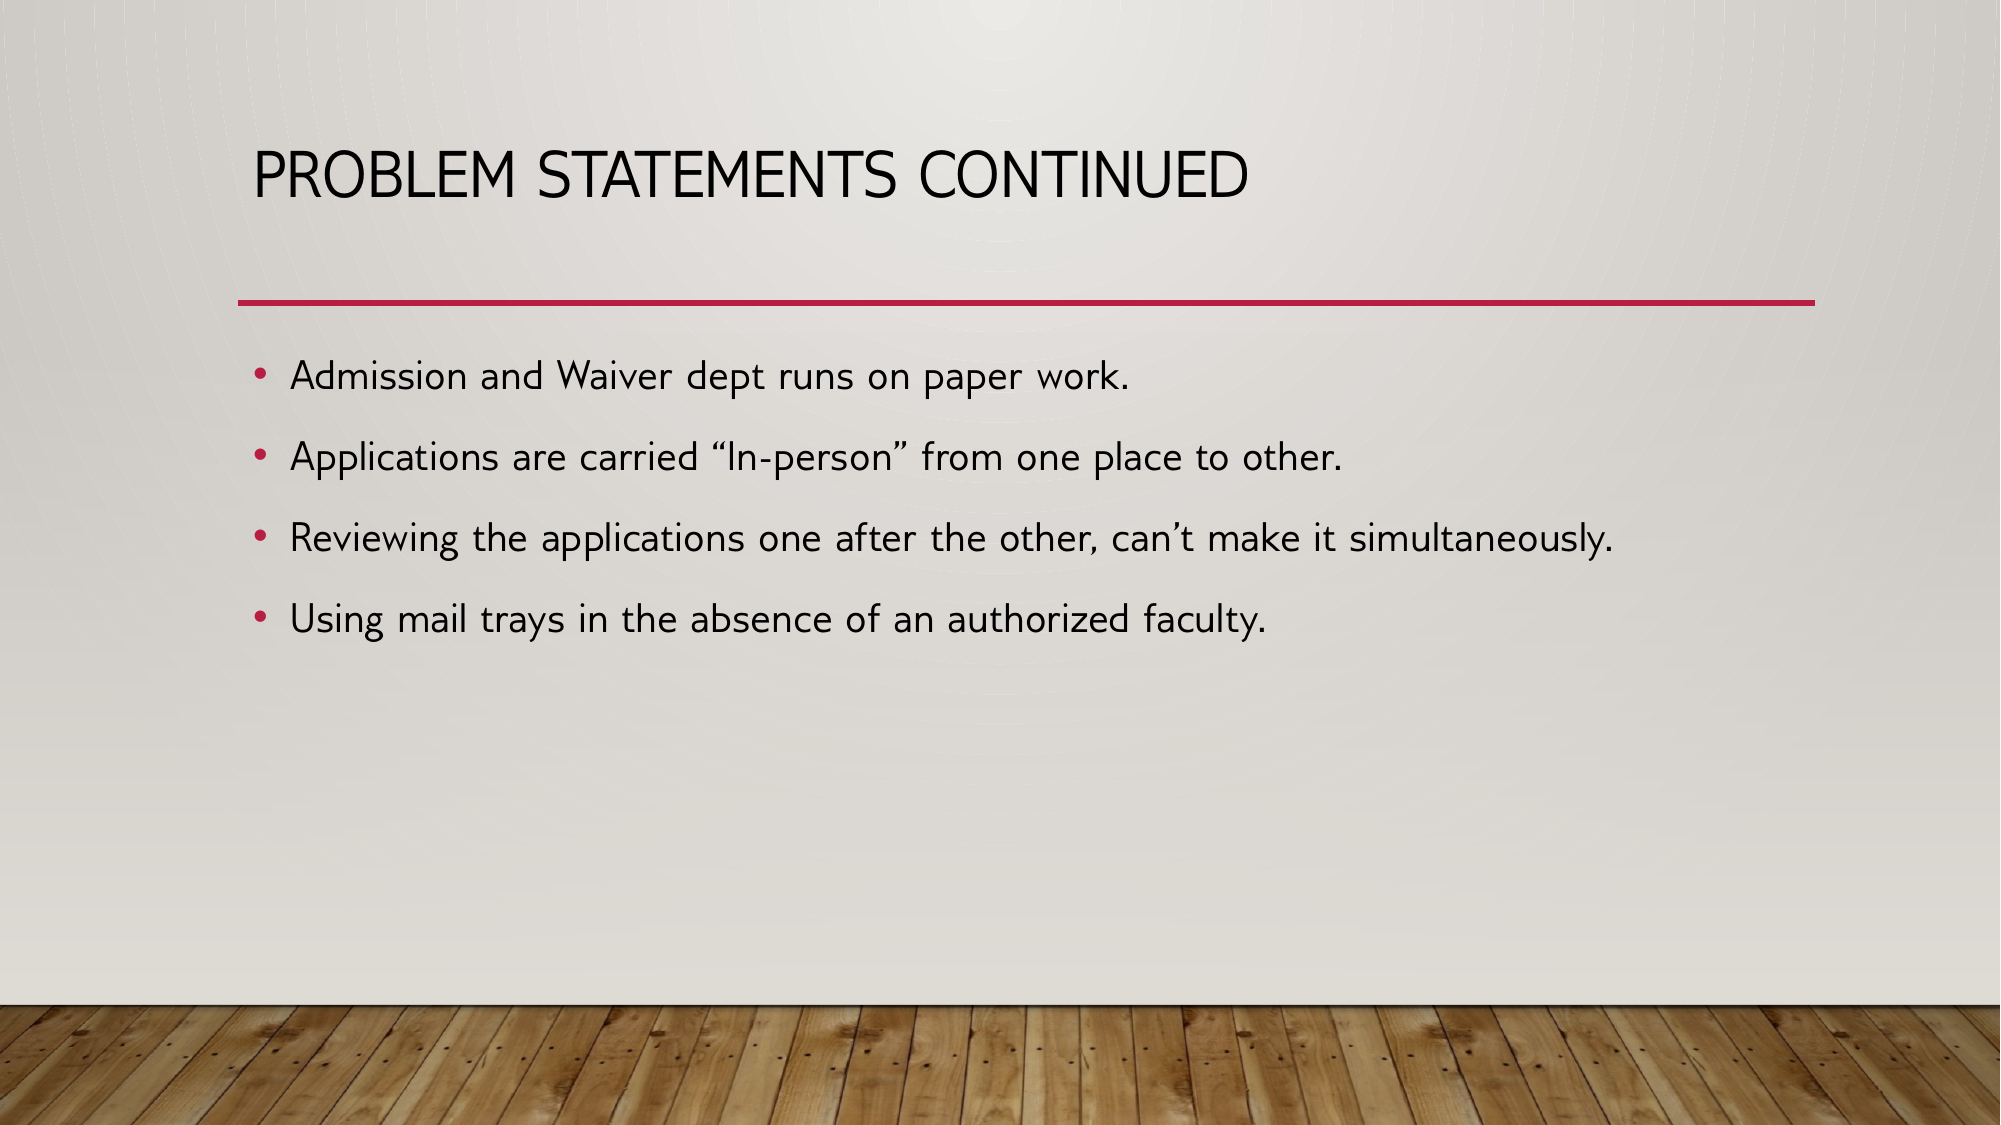

# Problem statements continued
Admission and Waiver dept runs on paper work.
Applications are carried “In-person” from one place to other.
Reviewing the applications one after the other, can’t make it simultaneously.
Using mail trays in the absence of an authorized faculty.